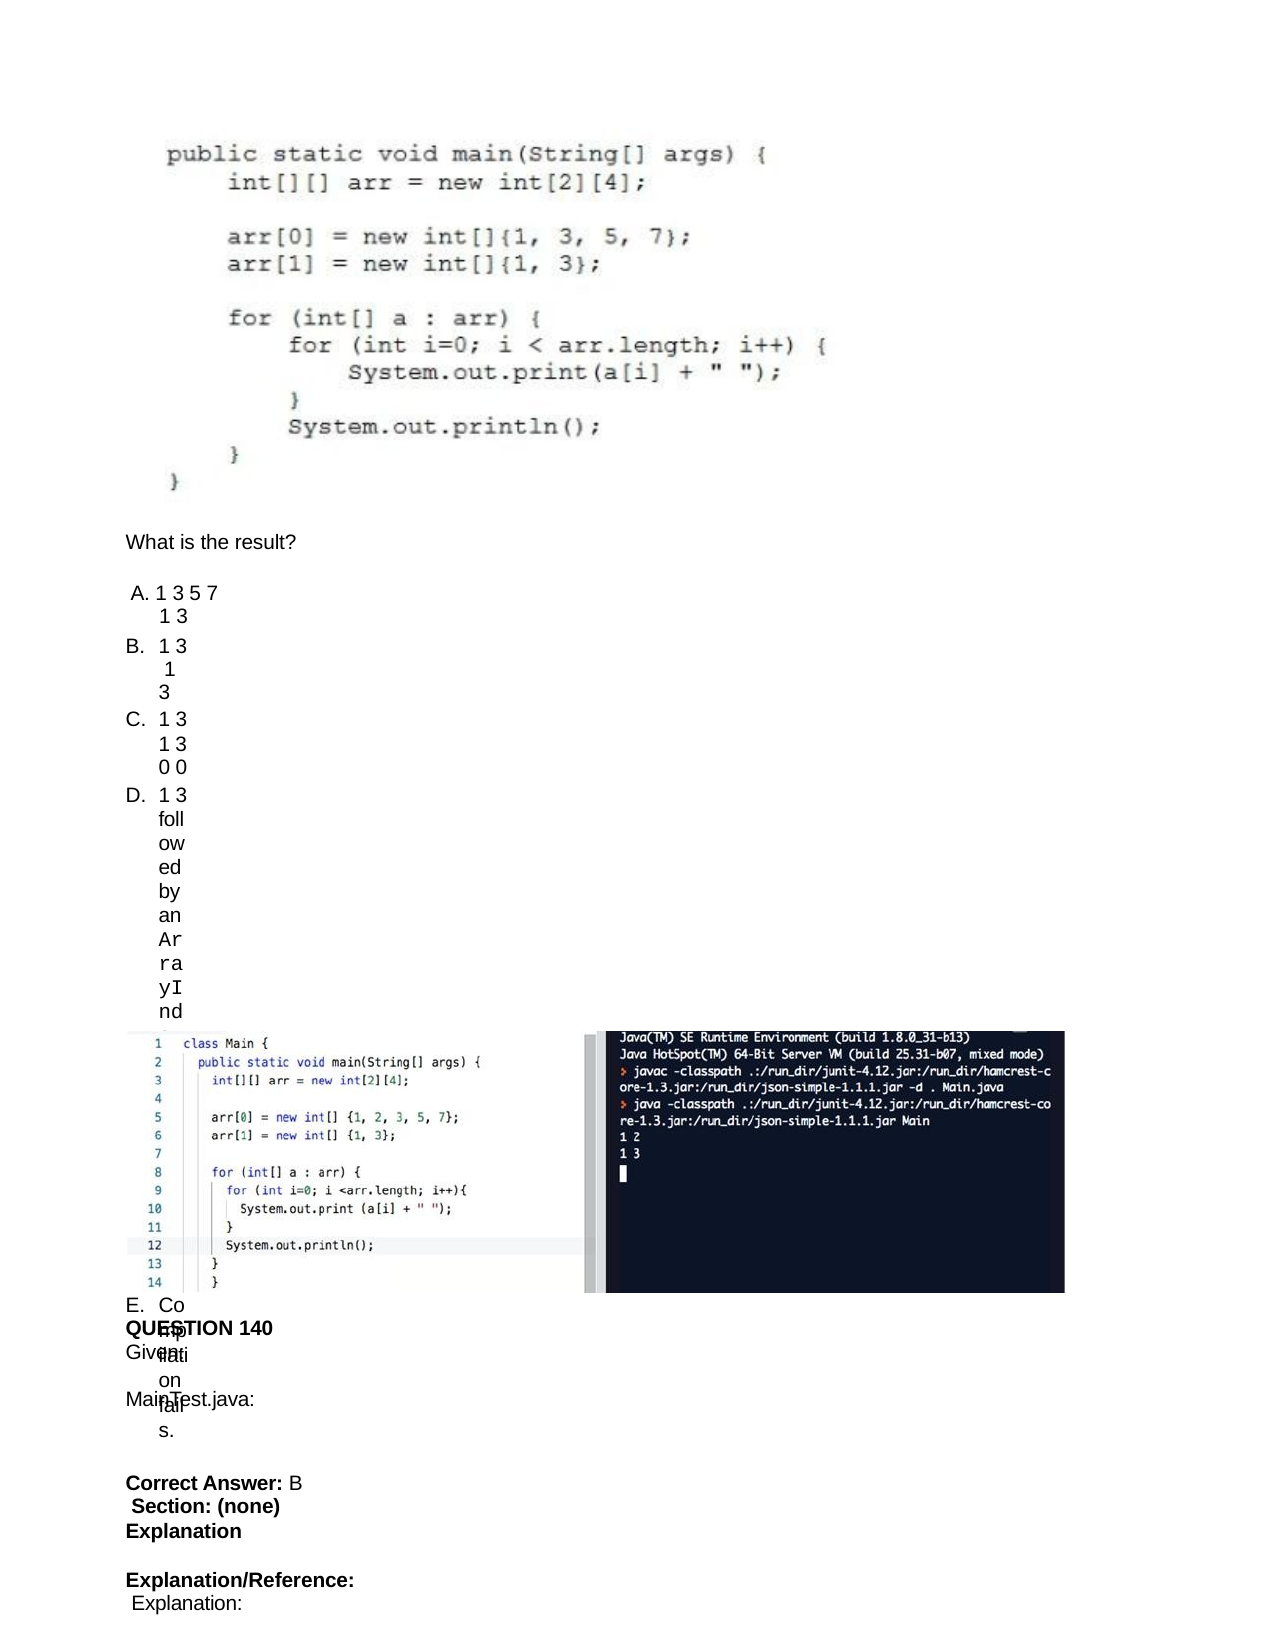

What is the result?

A. 1 3 5 7
1 3
1 3  1 3
1 3
1 3 0 0
1 3
followed by an ArrayIndexOutOfBoundsException
Compilation fails.

Correct Answer: B  Section: (none)  Explanation

Explanation/Reference:  Explanation:

QUESTION 140
Given:

MainTest.java: